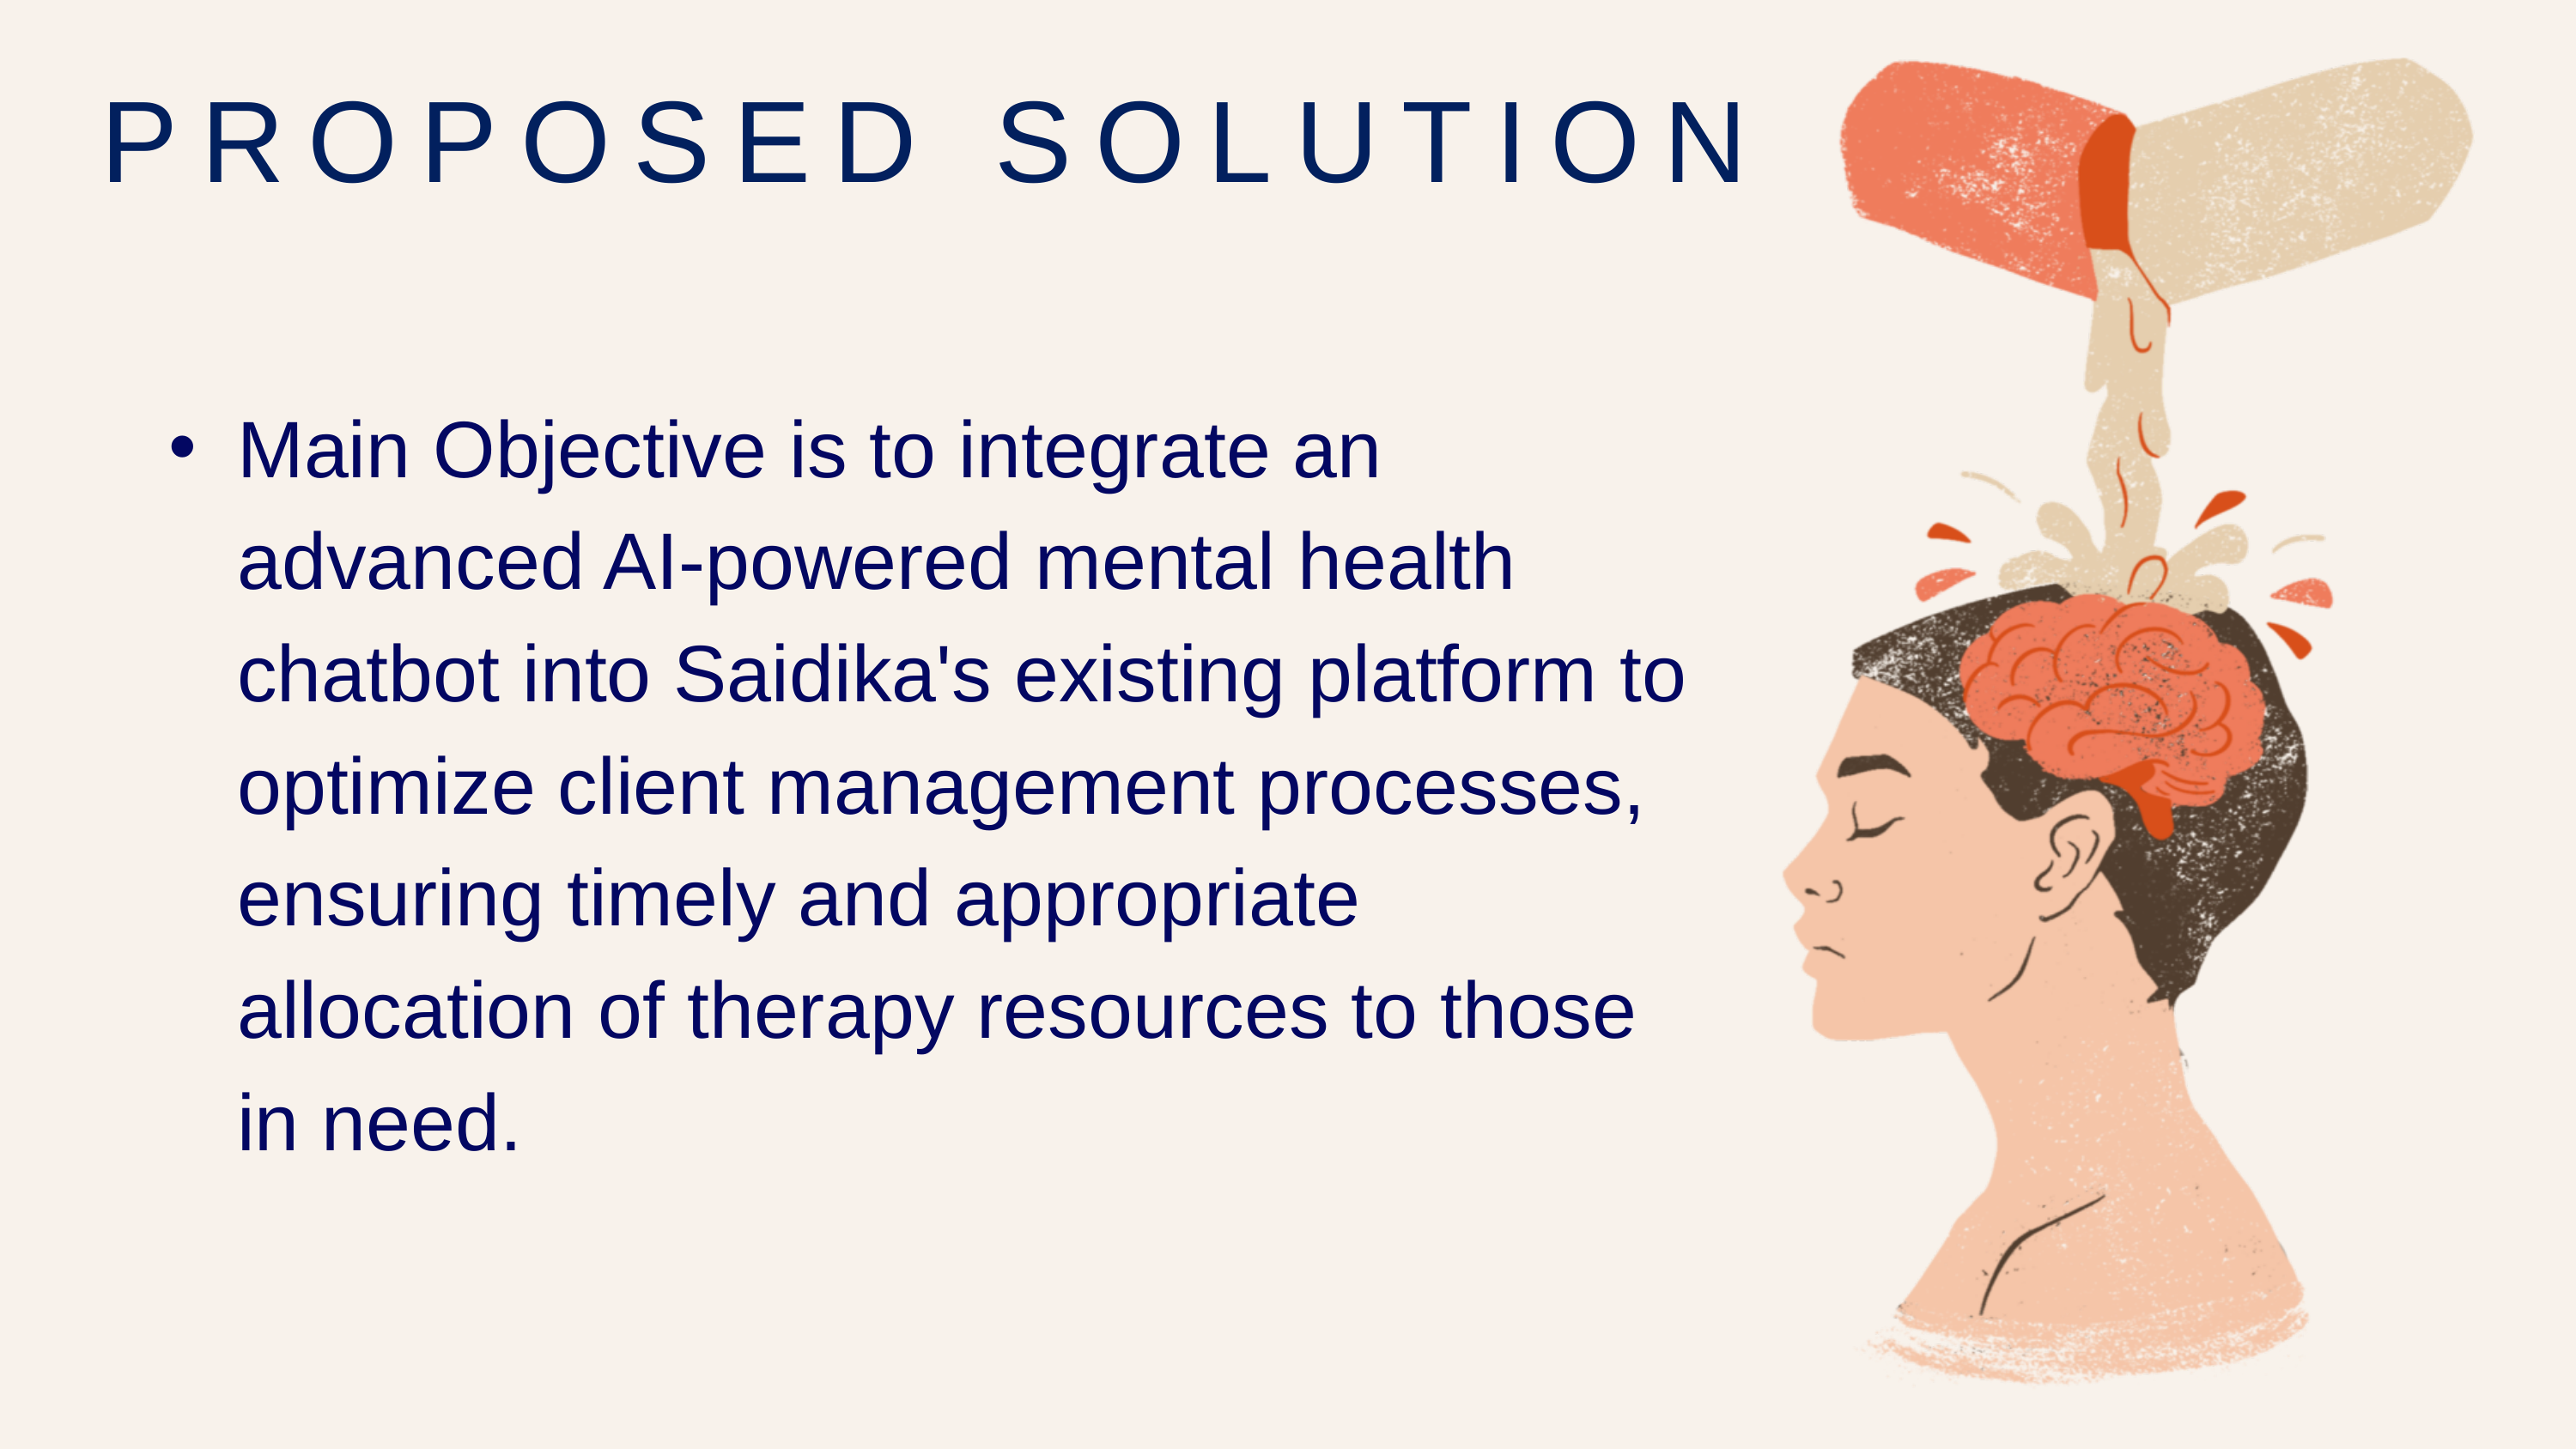

PROPOSED SOLUTION

Main Objective is to integrate an advanced AI-powered mental health chatbot into Saidika's existing platform to optimize client management processes, ensuring timely and appropriate allocation of therapy resources to those in need.